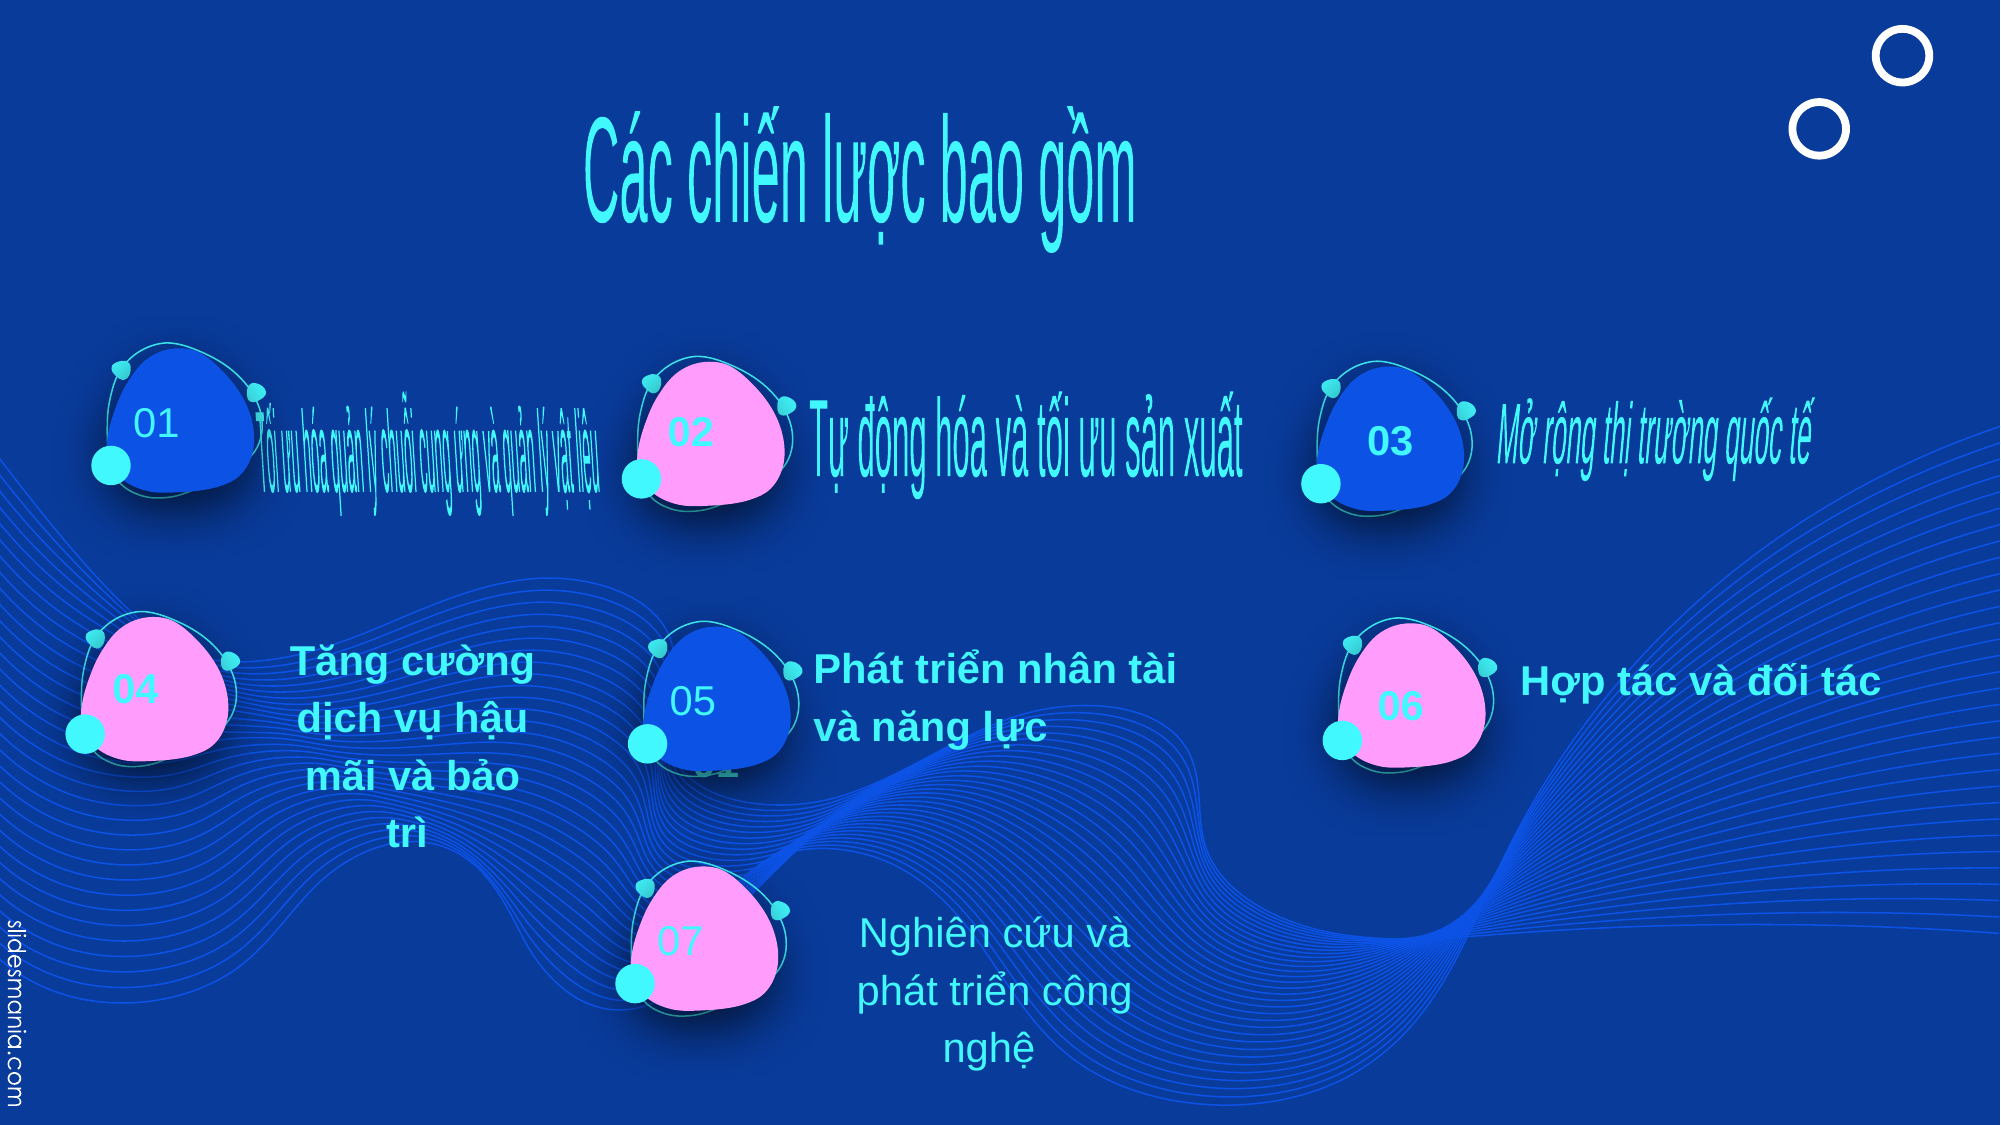

Các chiến lược bao gồm

 01

02
01
03

Tối ưu hóa quản lý chuỗi cung ứng và quản lý vật liệu

Tự động hóa và tối ưu sản xuất

Mở rộng thị trường quốc tế

Tăng cường dịch vụ hậu mãi và bảo trì

Phát triển nhân tài và năng lực

 05

Hợp tác và đối tác

04
06
01

 07

Nghiên cứu và phát triển công nghệ